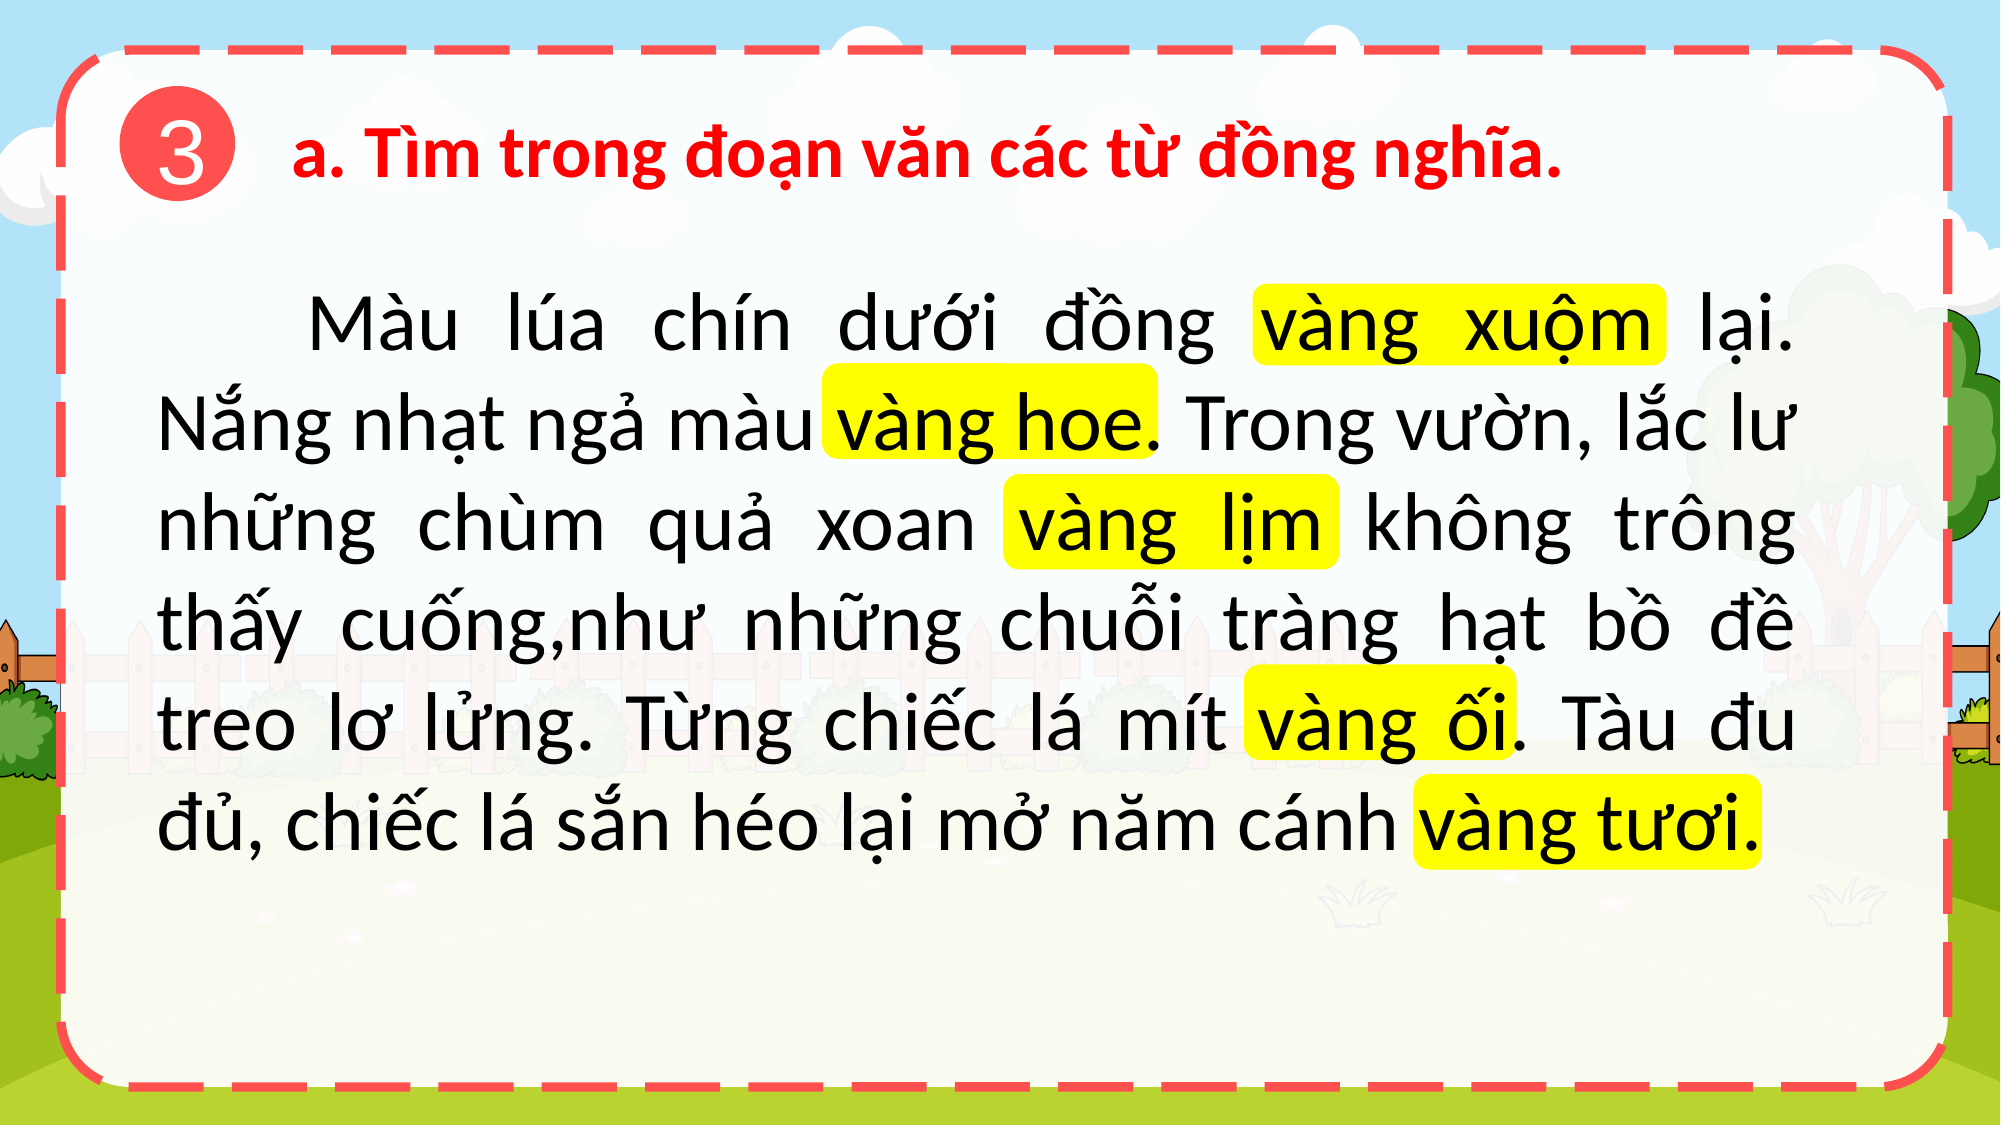

3

a. Tìm trong đoạn văn các từ đồng nghĩa.
	Màu lúa chín dưới đồng vàng xuộm lại. Nắng nhạt ngả màu vàng hoe. Trong vườn, lắc lư những chùm quả xoan vàng lịm không trông thấy cuống,như những chuỗi tràng hạt bồ đề treo lơ lửng. Từng chiếc lá mít vàng ối. Tàu đu đủ, chiếc lá sắn héo lại mở năm cánh vàng tươi.